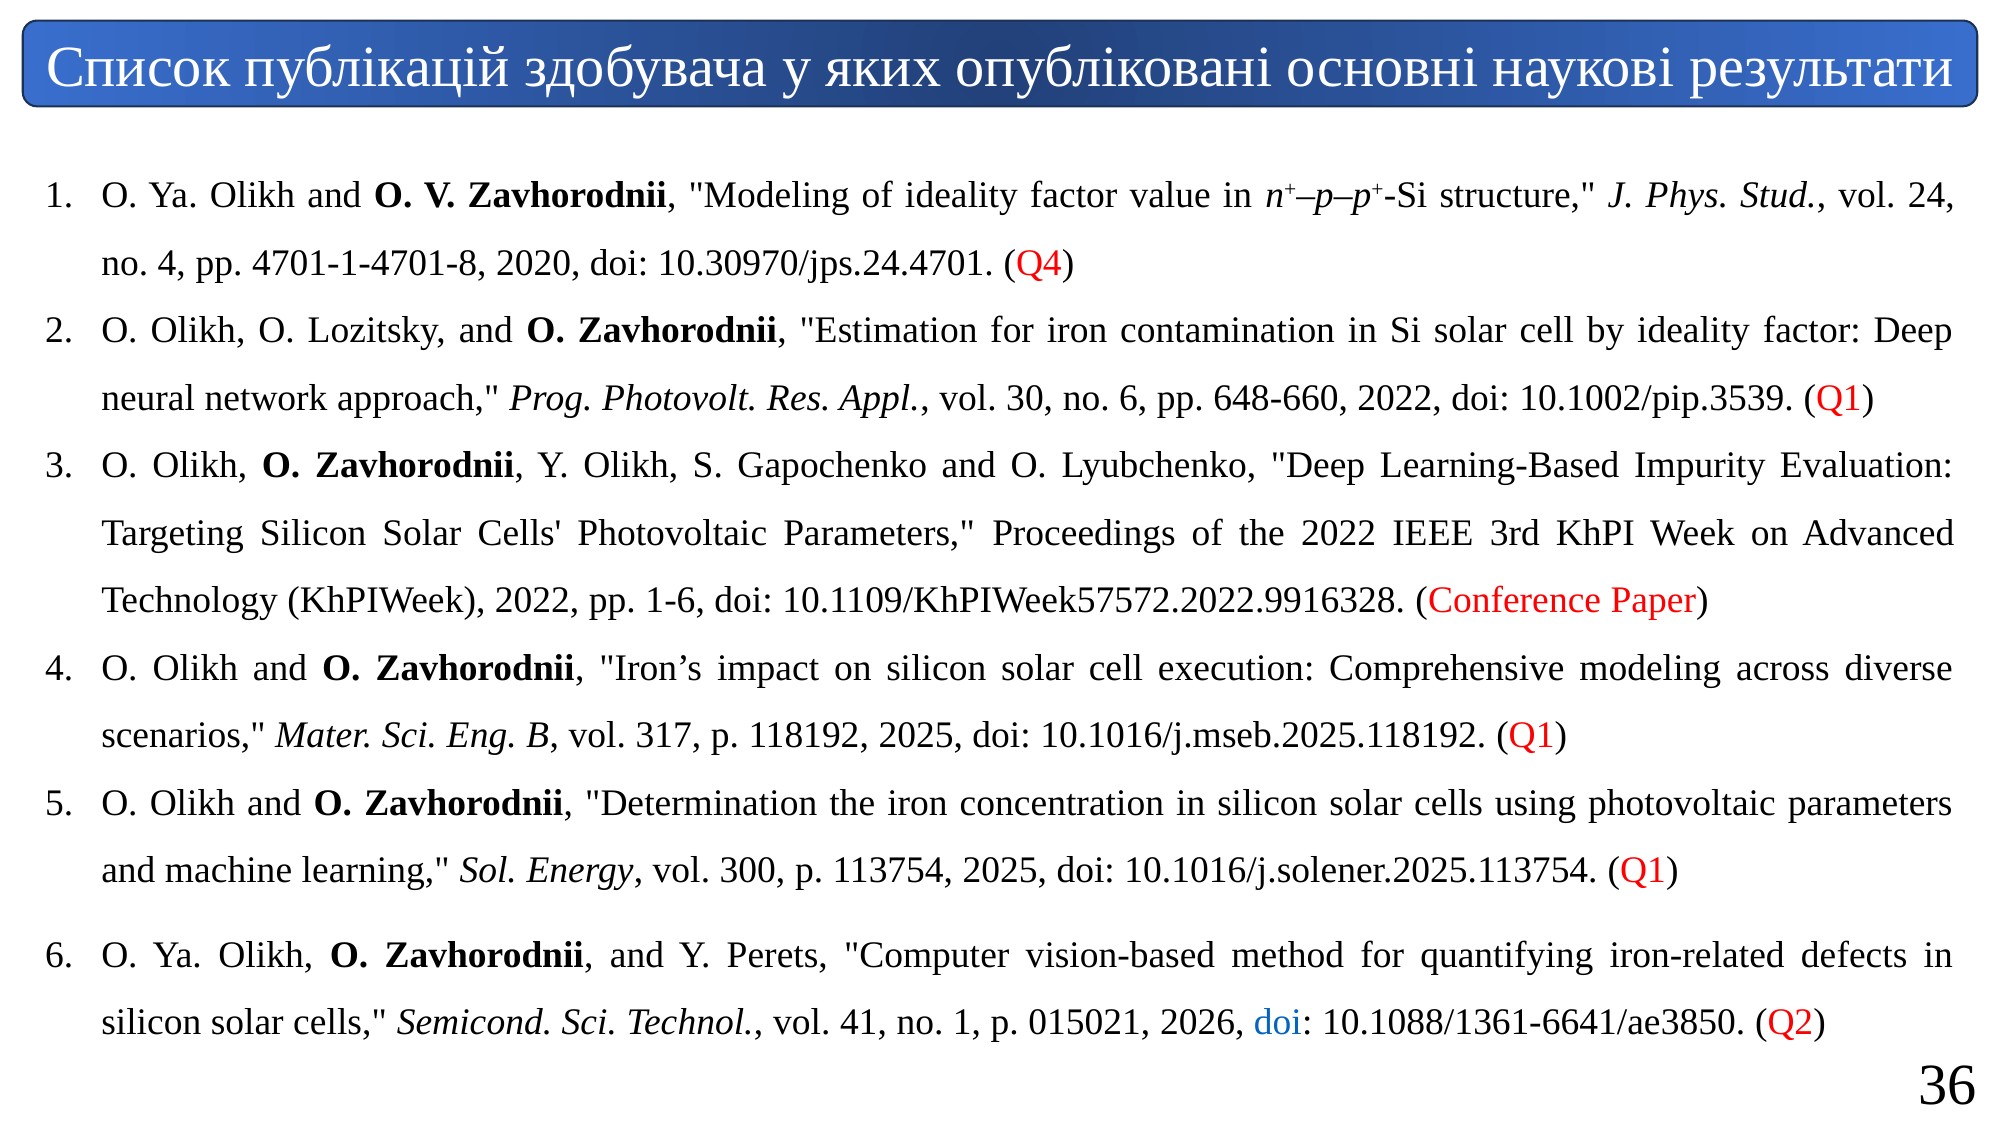

Список публікацій здобувача у яких опубліковані основні наукові результати
O. Ya. Olikh and O. V. Zavhorodnii, "Modeling of ideality factor value in n+–p–p+-Si structure," J. Phys. Stud., vol. 24, no. 4, pp. 4701-1-4701-8, 2020, doi: 10.30970/jps.24.4701. (Q4)
O. Olikh, O. Lozitsky, and O. Zavhorodnii, "Estimation for iron contamination in Si solar cell by ideality factor: Deep neural network approach," Prog. Photovolt. Res. Appl., vol. 30, no. 6, pp. 648-660, 2022, doi: 10.1002/pip.3539. (Q1)
O. Olikh, O. Zavhorodnii, Y. Olikh, S. Gapochenko and O. Lyubchenko, "Deep Learning-Based Impurity Evaluation: Targeting Silicon Solar Cells' Photovoltaic Parameters," Proceedings of the 2022 IEEE 3rd KhPI Week on Advanced Technology (KhPIWeek), 2022, pp. 1-6, doi: 10.1109/KhPIWeek57572.2022.9916328. (Conference Paper)
O. Olikh and O. Zavhorodnii, "Iron’s impact on silicon solar cell execution: Comprehensive modeling across diverse scenarios," Mater. Sci. Eng. B, vol. 317, p. 118192, 2025, doi: 10.1016/j.mseb.2025.118192. (Q1)
O. Olikh and O. Zavhorodnii, "Determination the iron concentration in silicon solar cells using photovoltaic parameters and machine learning," Sol. Energy, vol. 300, p. 113754, 2025, doi: 10.1016/j.solener.2025.113754. (Q1)
O. Ya. Olikh, O. Zavhorodnii, and Y. Perets, "Computer vision-based method for quantifying iron-related defects in silicon solar cells," Semicond. Sci. Technol., vol. 41, no. 1, p. 015021, 2026, doi: 10.1088/1361-6641/ae3850. (Q2)
36